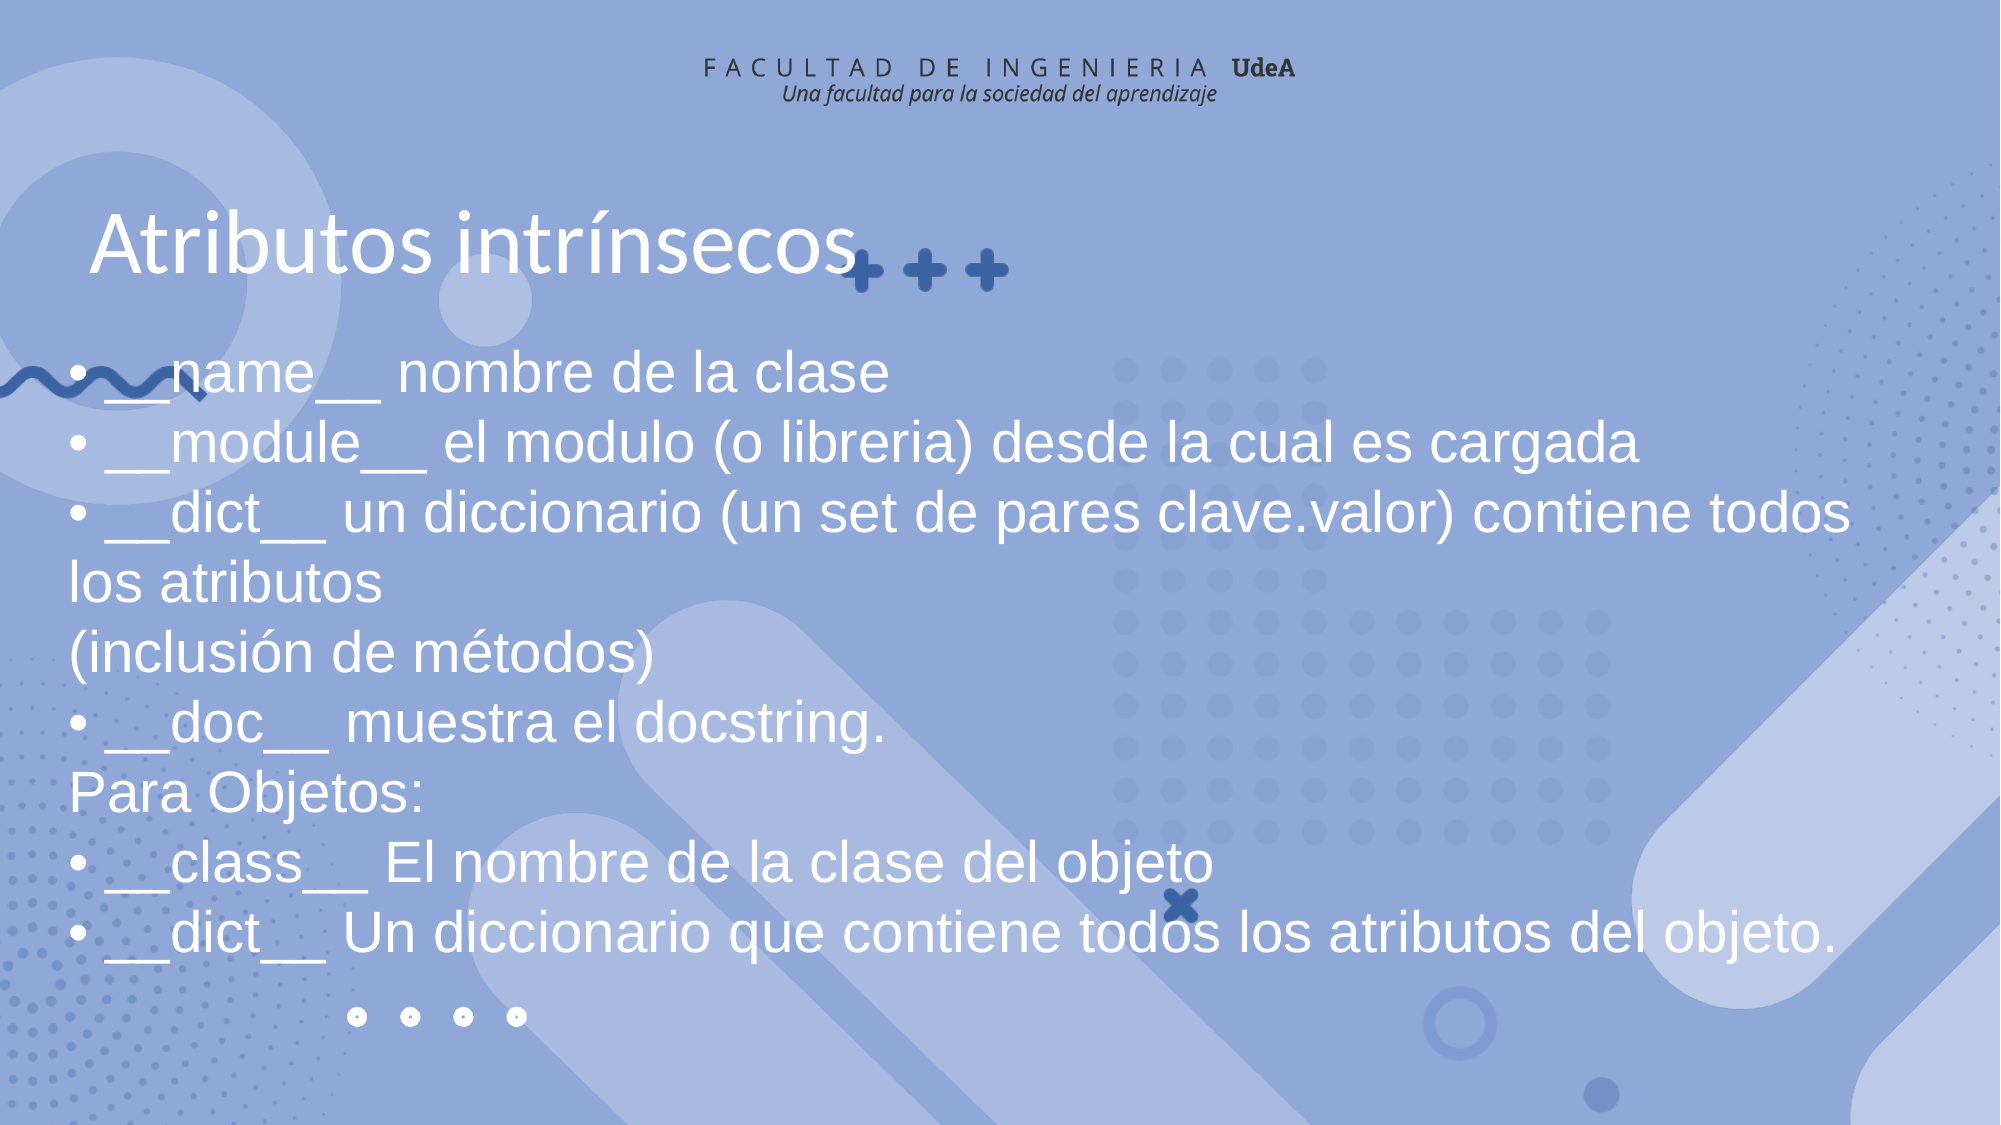

# Atributos intrínsecos
• __name__ nombre de la clase
• __module__ el modulo (o libreria) desde la cual es cargada
• __dict__ un diccionario (un set de pares clave.valor) contiene todos los atributos
(inclusión de métodos)
• __doc__ muestra el docstring.
Para Objetos:
• __class__ El nombre de la clase del objeto
• __dict__ Un diccionario que contiene todos los atributos del objeto.